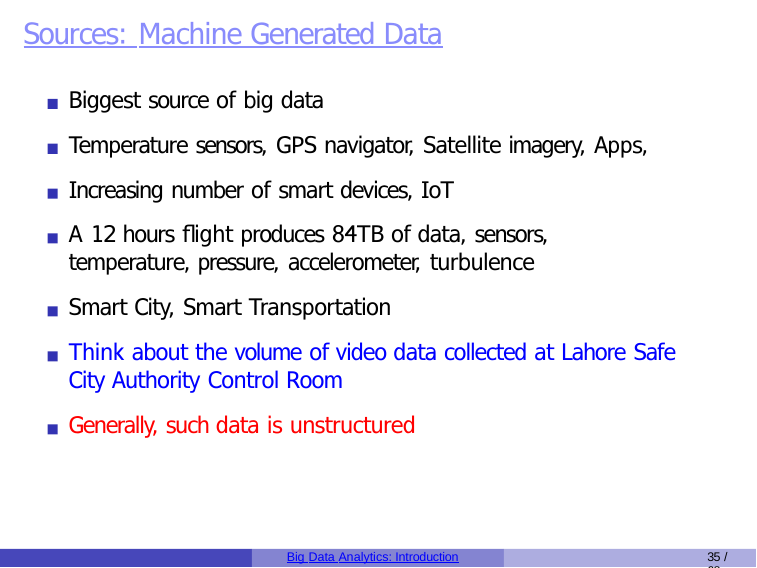

# Sources: Machine Generated Data
Biggest source of big data
Temperature sensors, GPS navigator, Satellite imagery, Apps, Increasing number of smart devices, IoT
A 12 hours flight produces 84TB of data, sensors, temperature, pressure, accelerometer, turbulence
Smart City, Smart Transportation
Think about the volume of video data collected at Lahore Safe City Authority Control Room
Generally, such data is unstructured

Big Data Analytics: Introduction
35 / 68